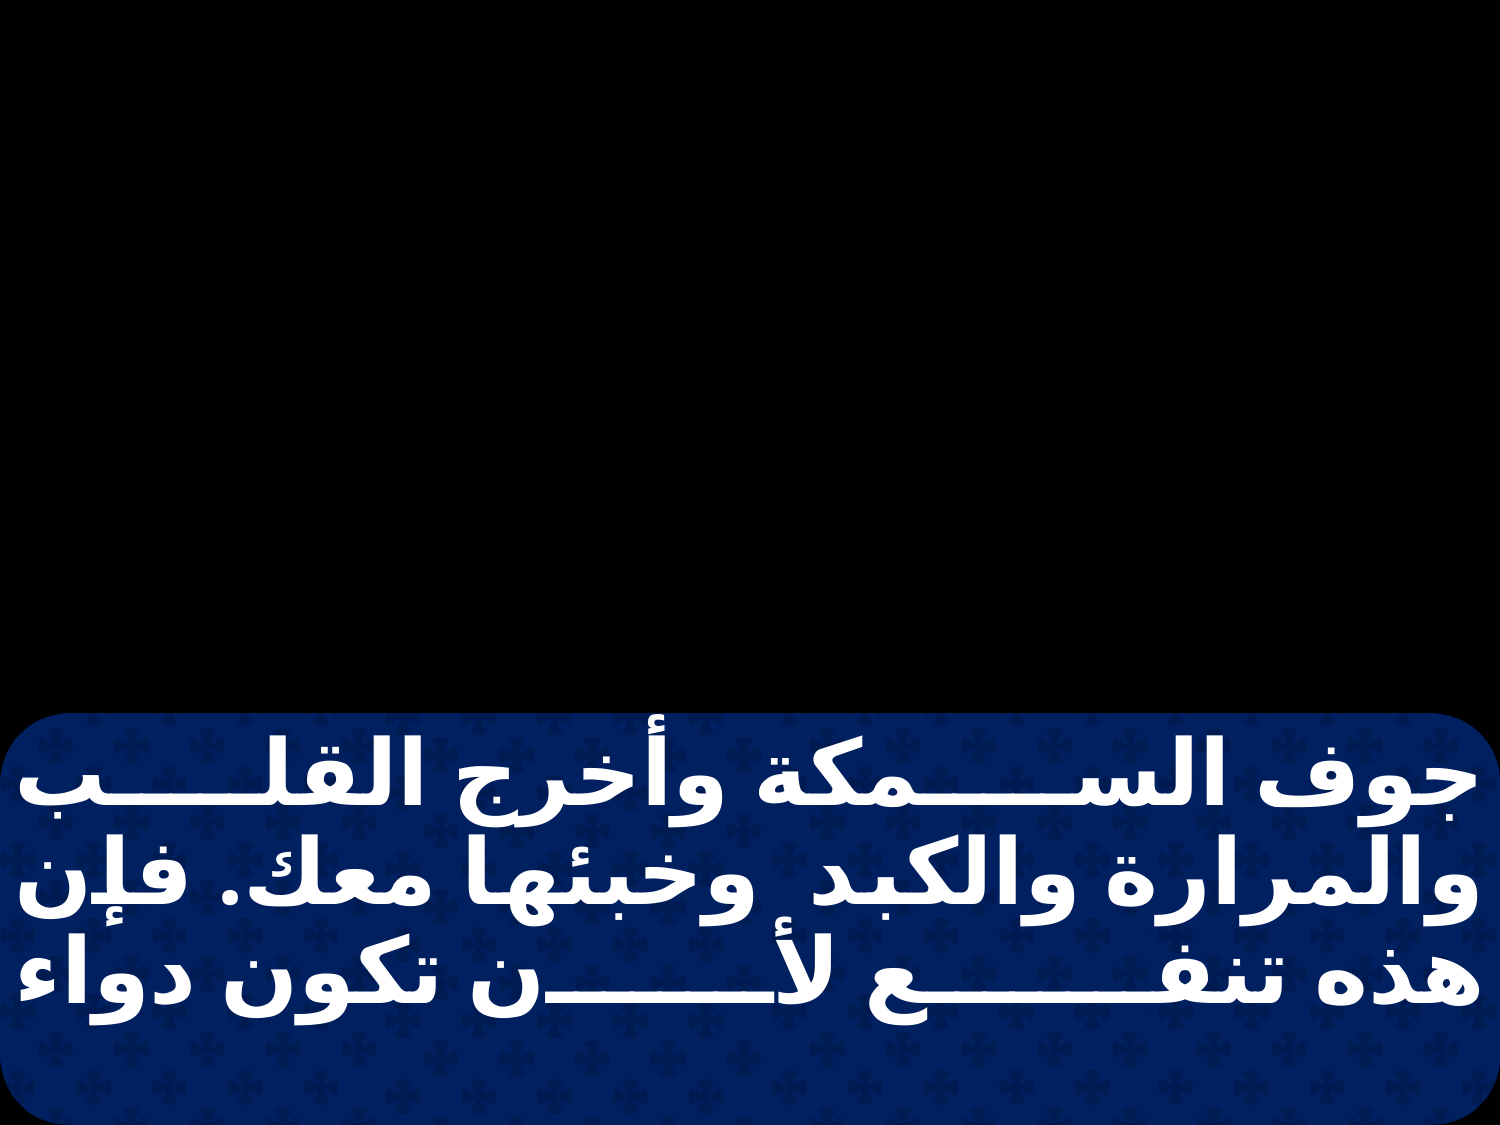

جوف السمكة وأخرج القلب والمرارة والكبد  وخبئها معك. فإن هذه تنفع لأن تكون دواء